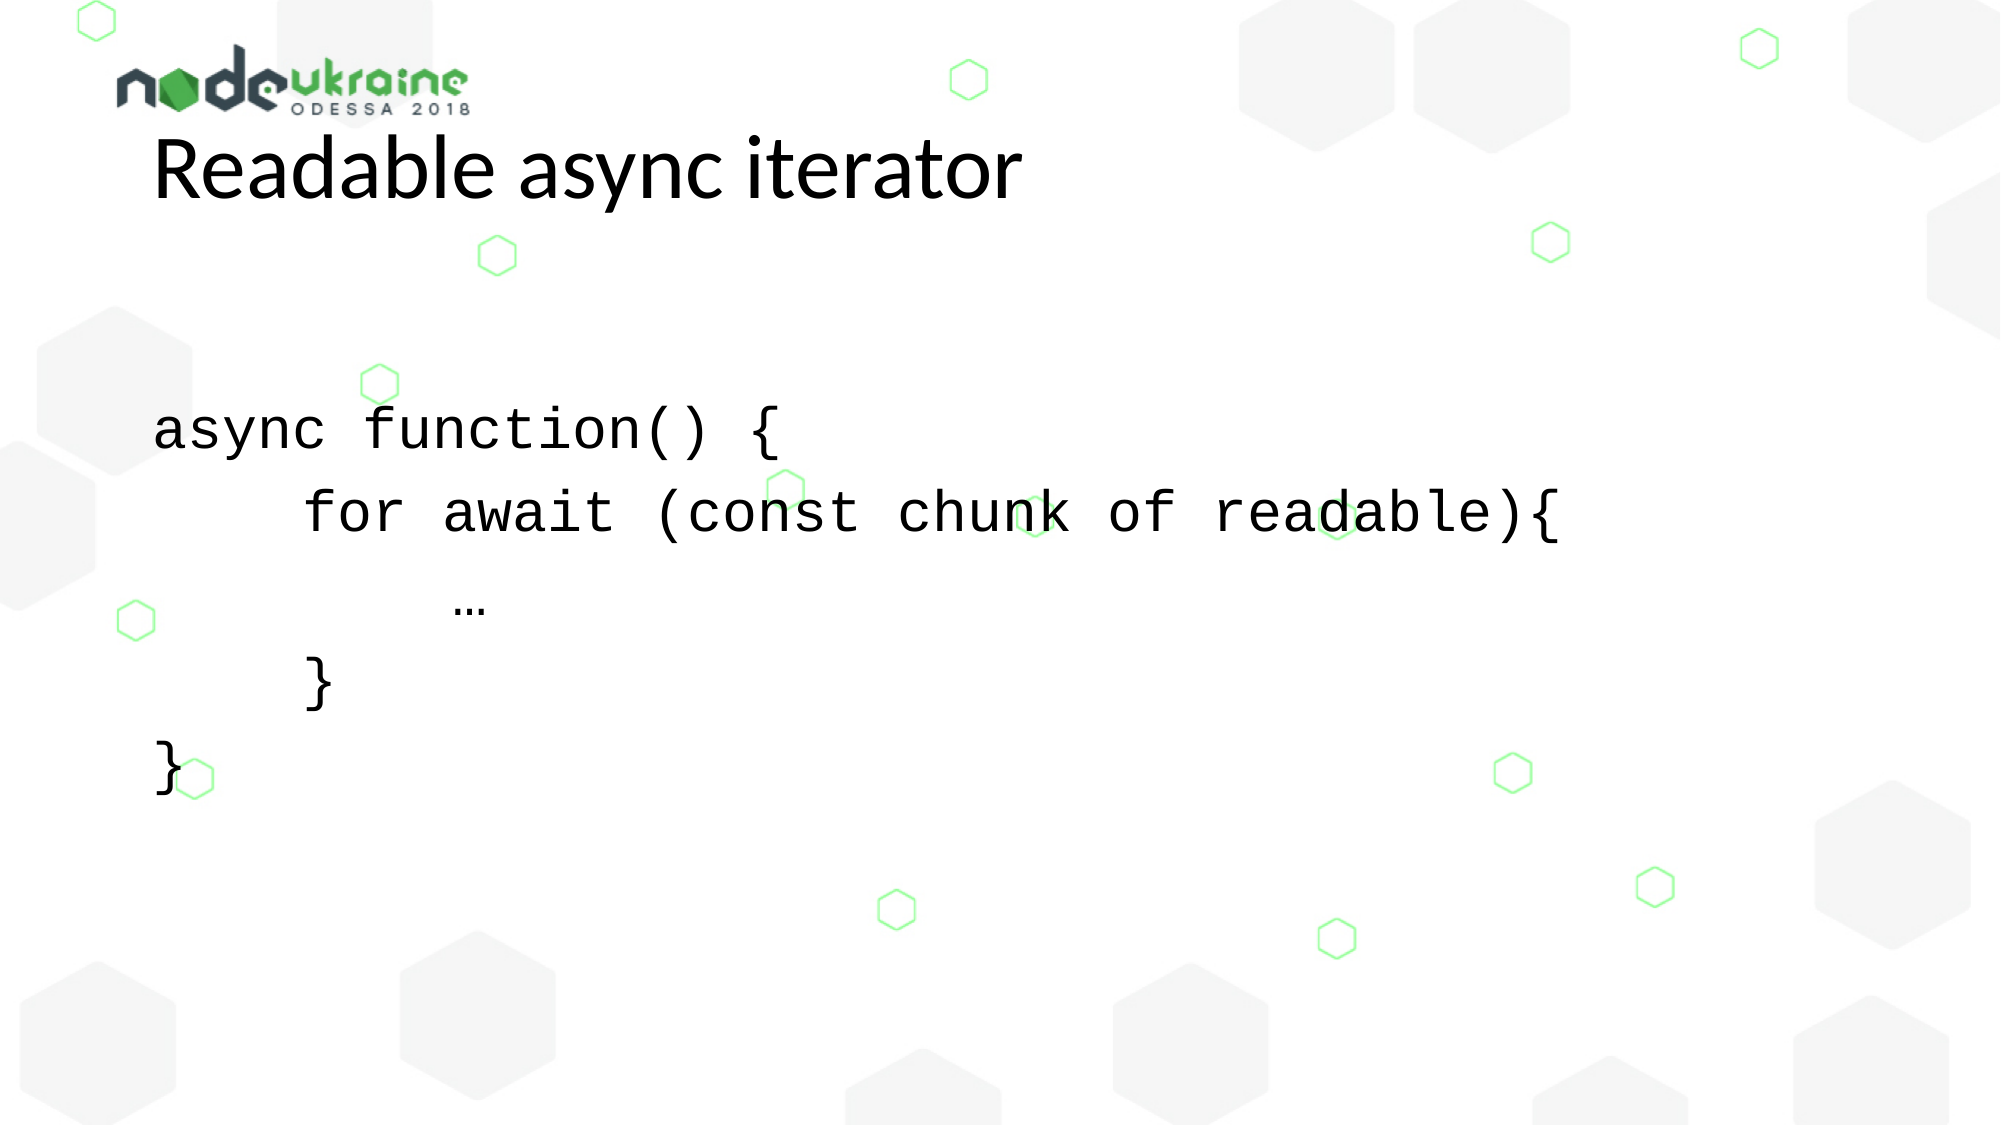

# Readable async iterator

async function() {
	for await (const chunk of readable){
		…
	}
}